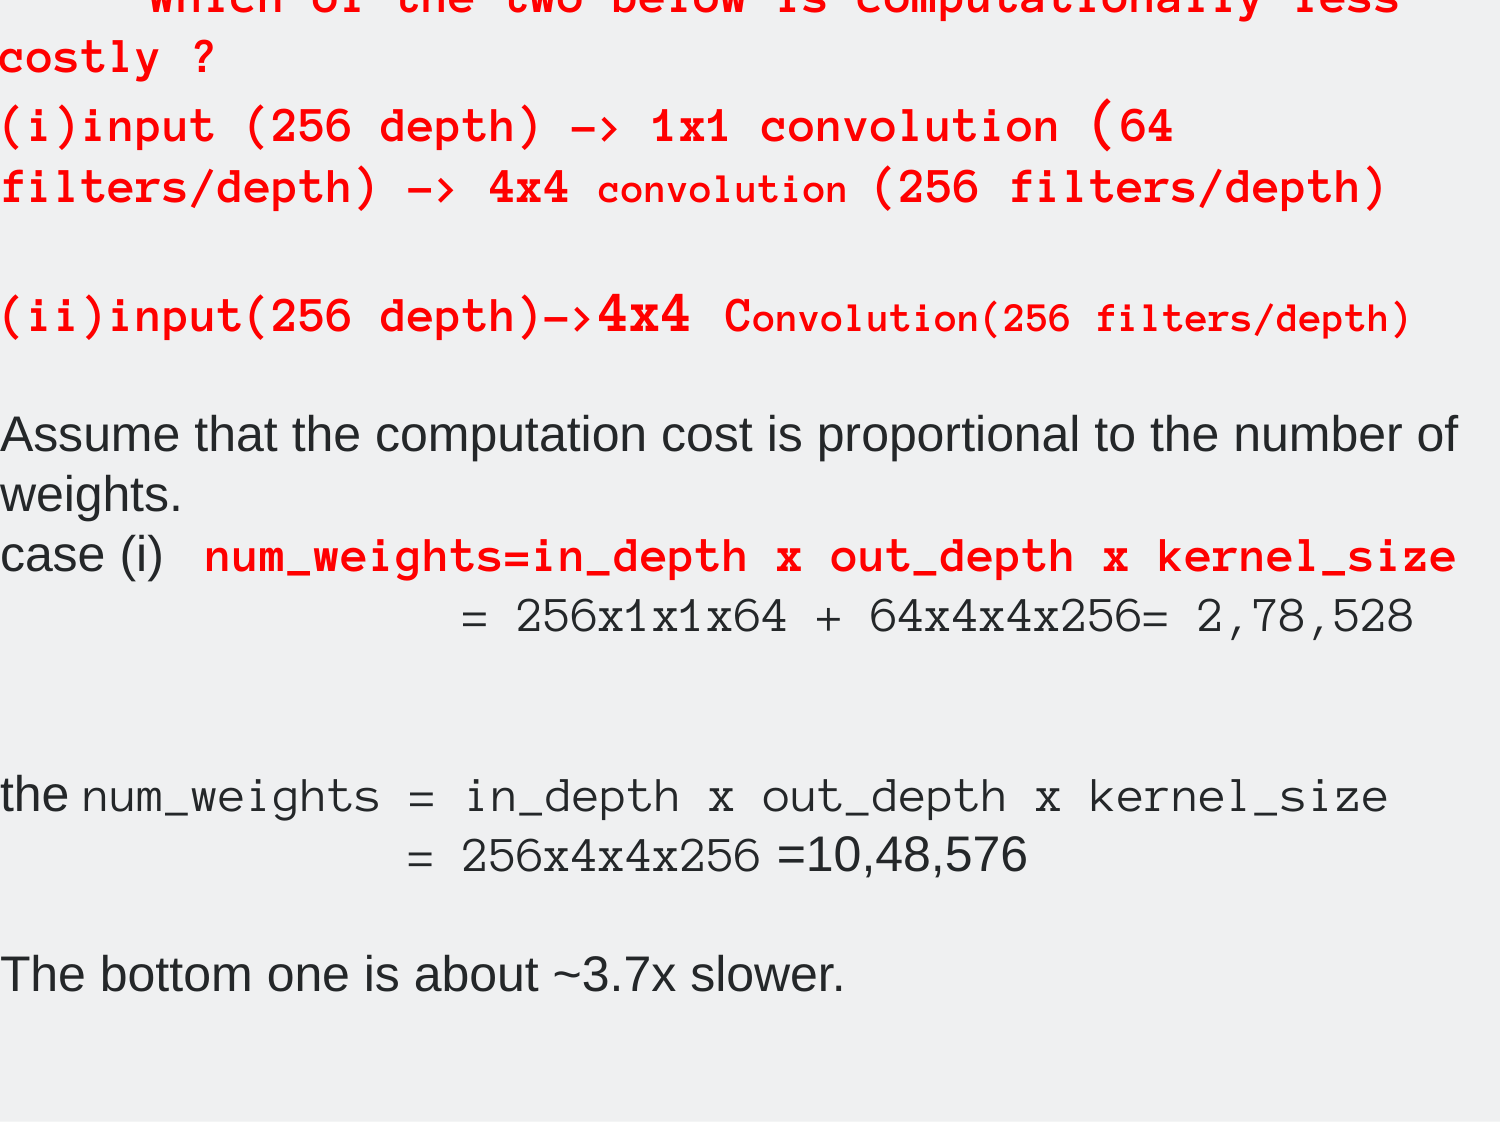

Which of the two below is computationally less 	costly ?
(i)input (256 depth) -> 1x1 convolution (64 filters/depth) -> 4x4 convolution (256 filters/depth)

(ii)input(256 depth)->4x4 Convolution(256 filters/depth)

Assume that the computation cost is proportional to the number of weights.
case (i)   num_weights=in_depth x out_depth x kernel_size
                 = 256x1x1x64 + 64x4x4x256= 2,78,528

the num_weights = in_depth x out_depth x kernel_size
               = 256x4x4x256 =10,48,576

The bottom one is about ~3.7x slower.